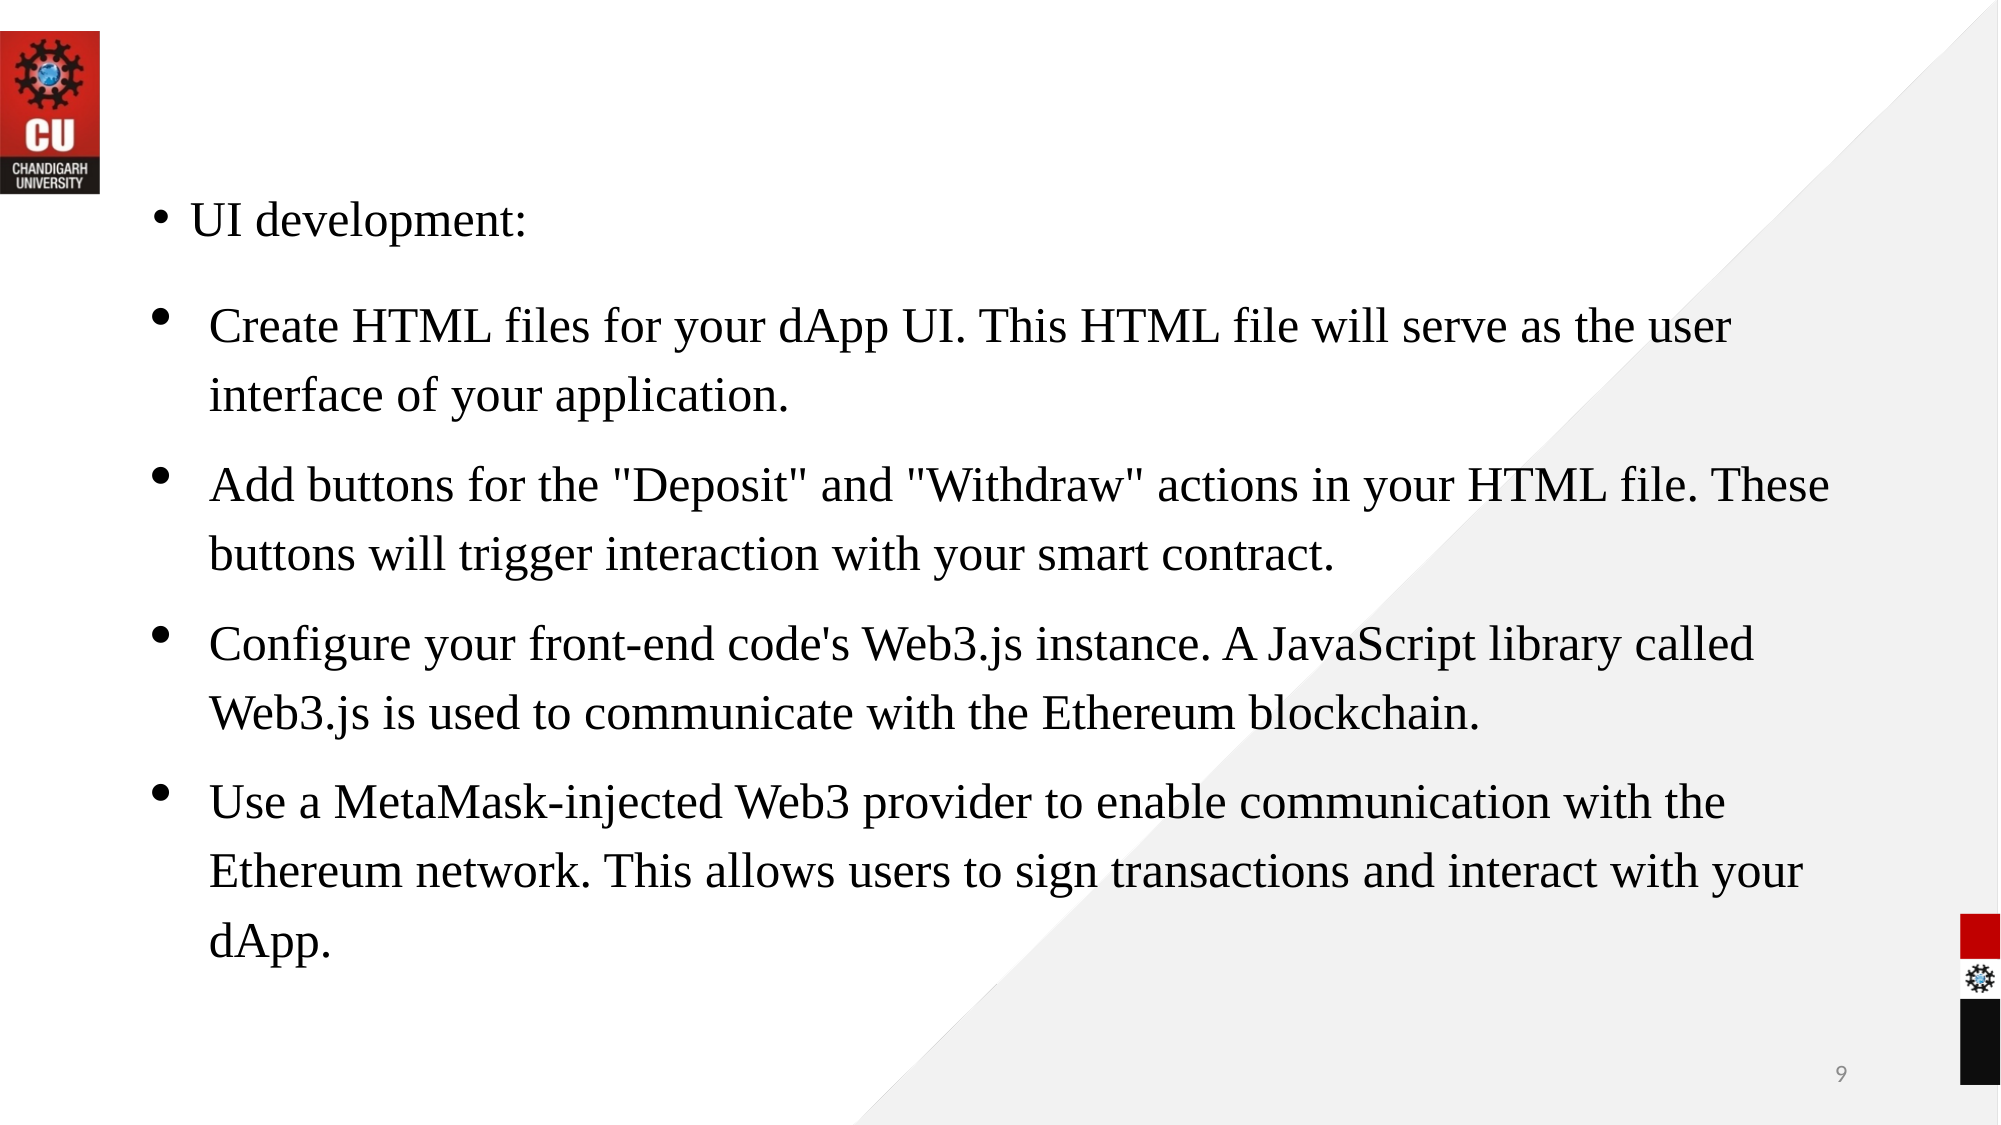

UI development:
Create HTML files for your dApp UI. This HTML file will serve as the user interface of your application.
Add buttons for the "Deposit" and "Withdraw" actions in your HTML file. These buttons will trigger interaction with your smart contract.
Configure your front-end code's Web3.js instance. A JavaScript library called Web3.js is used to communicate with the Ethereum blockchain.
Use a MetaMask-injected Web3 provider to enable communication with the Ethereum network. This allows users to sign transactions and interact with your dApp.

9